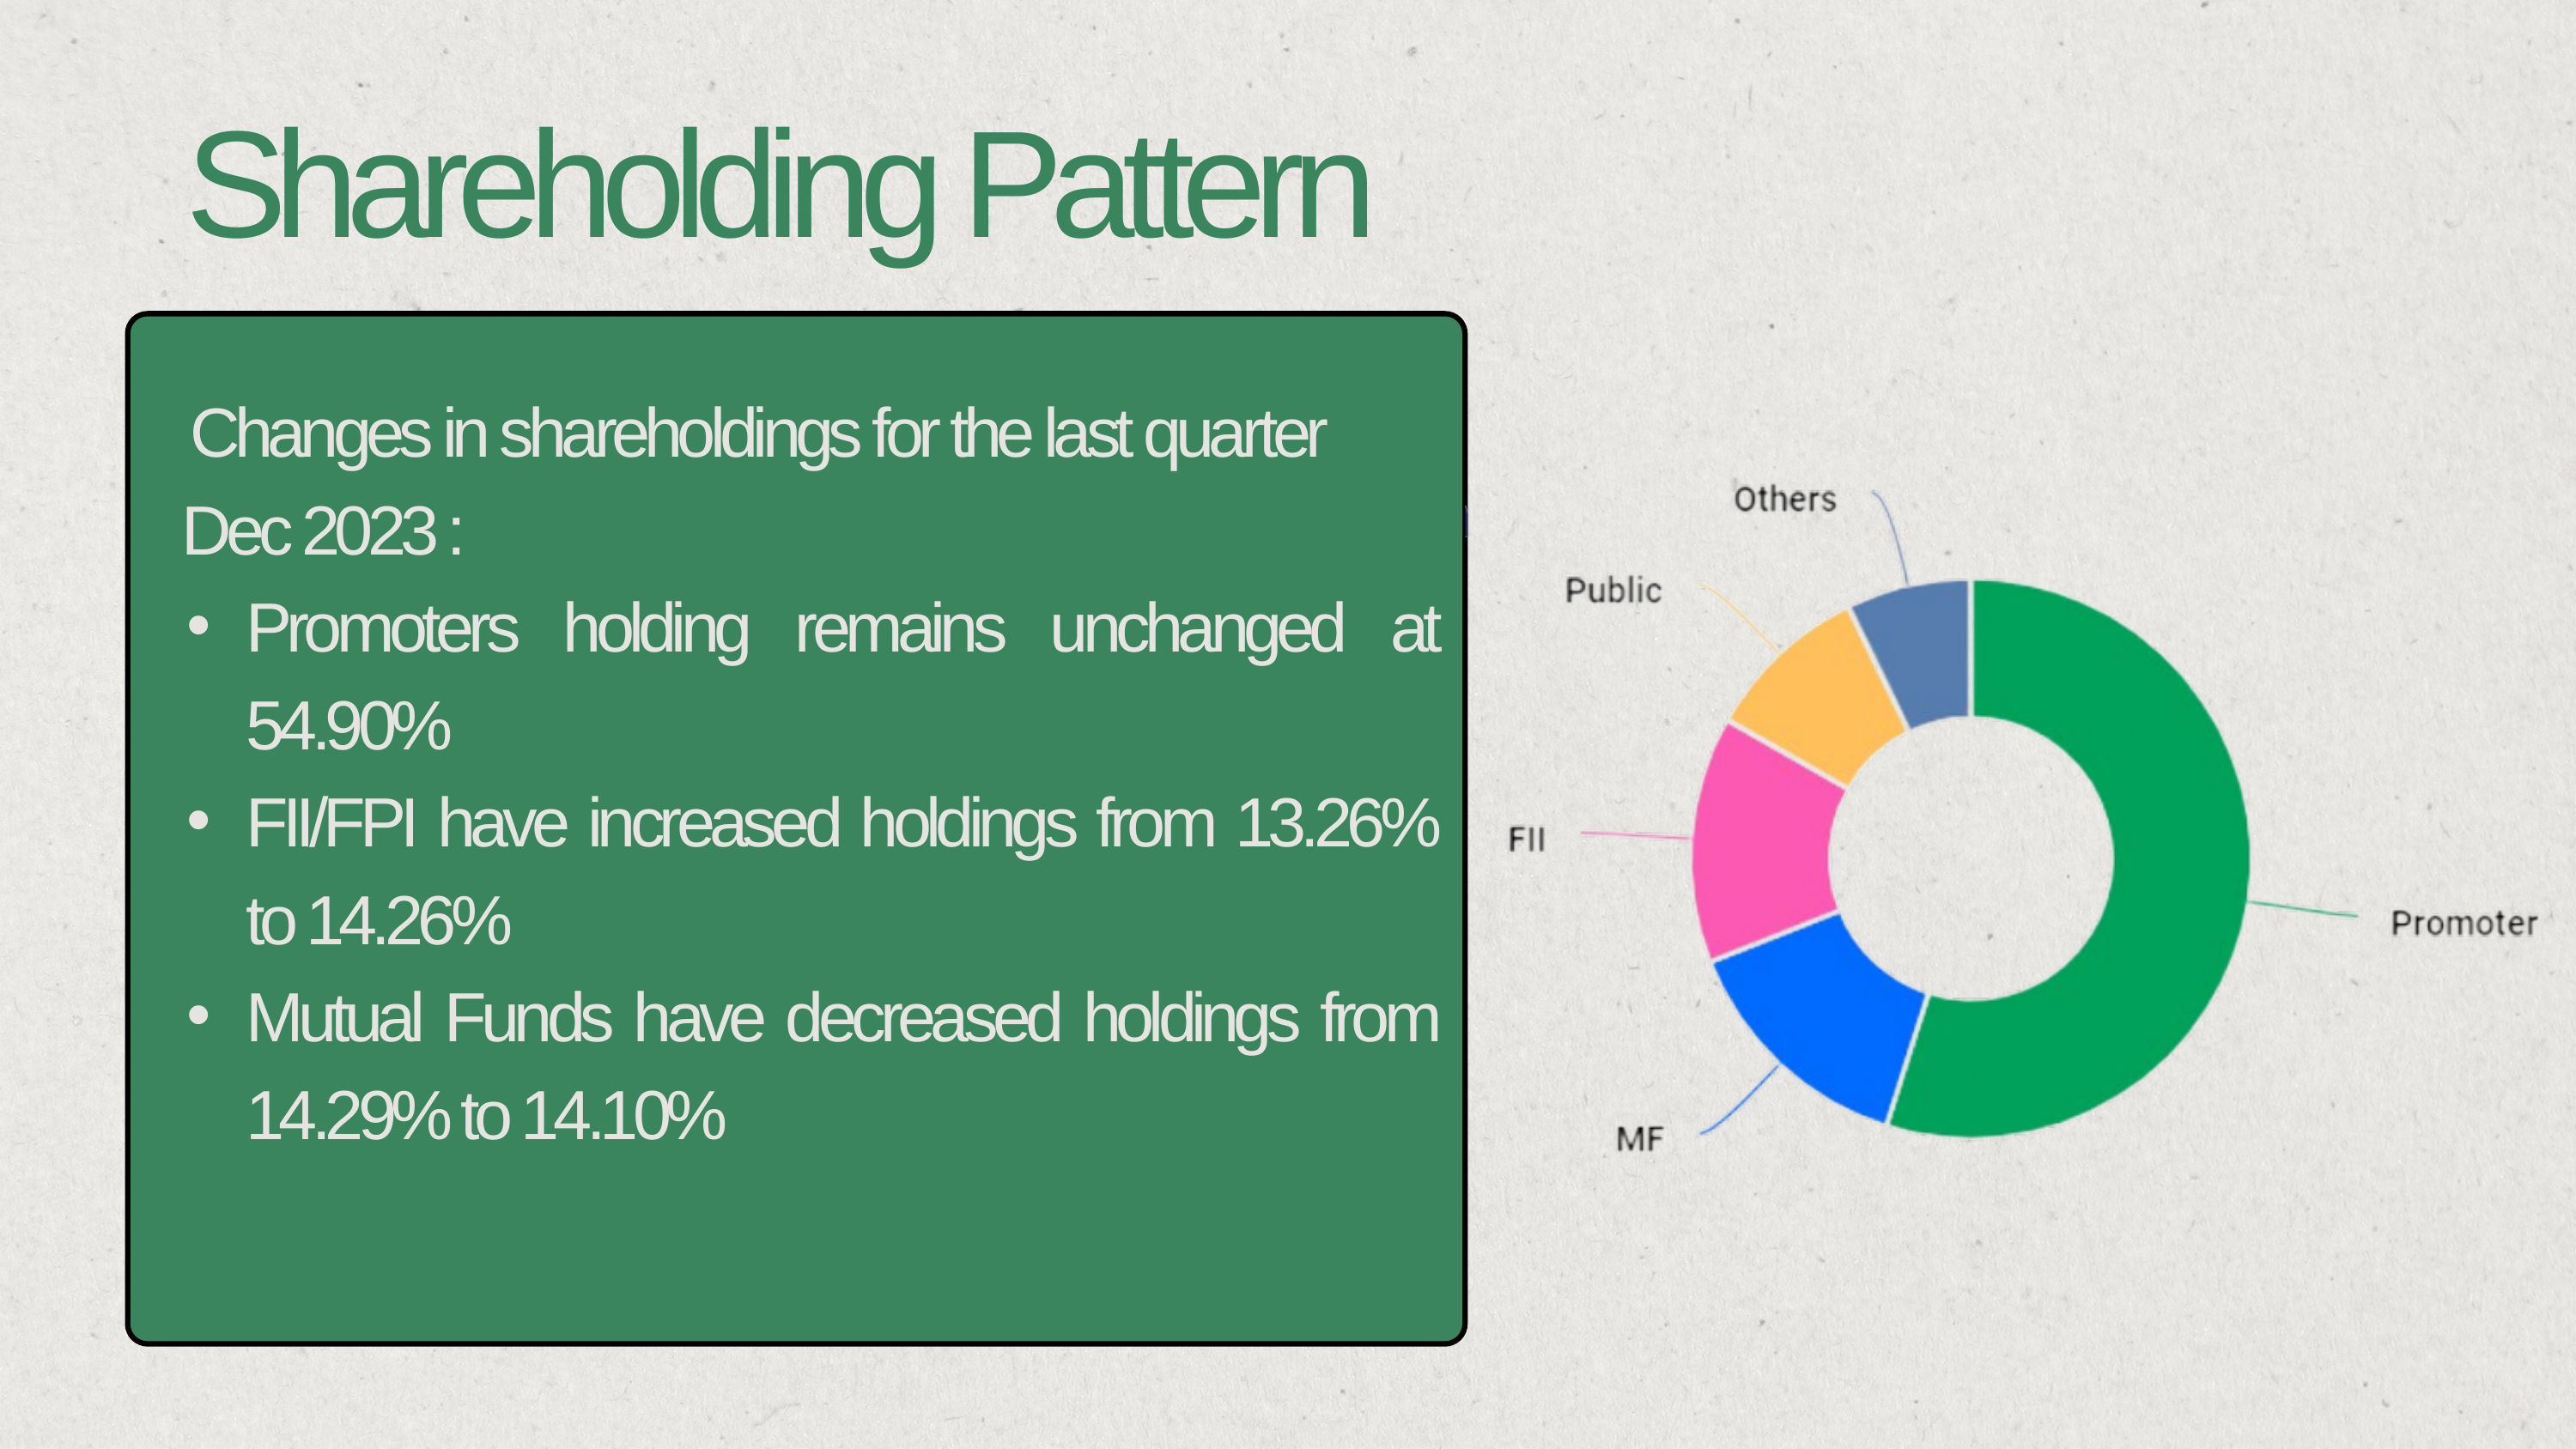

Shareholding Pattern

    Changes in shareholdings for the last quarter             Dec 2023 :
Promoters holding remains unchanged at 54.90%
FII/FPI have increased holdings from 13.26% to 14.26%
Mutual Funds have decreased holdings from 14.29% to 14.10%